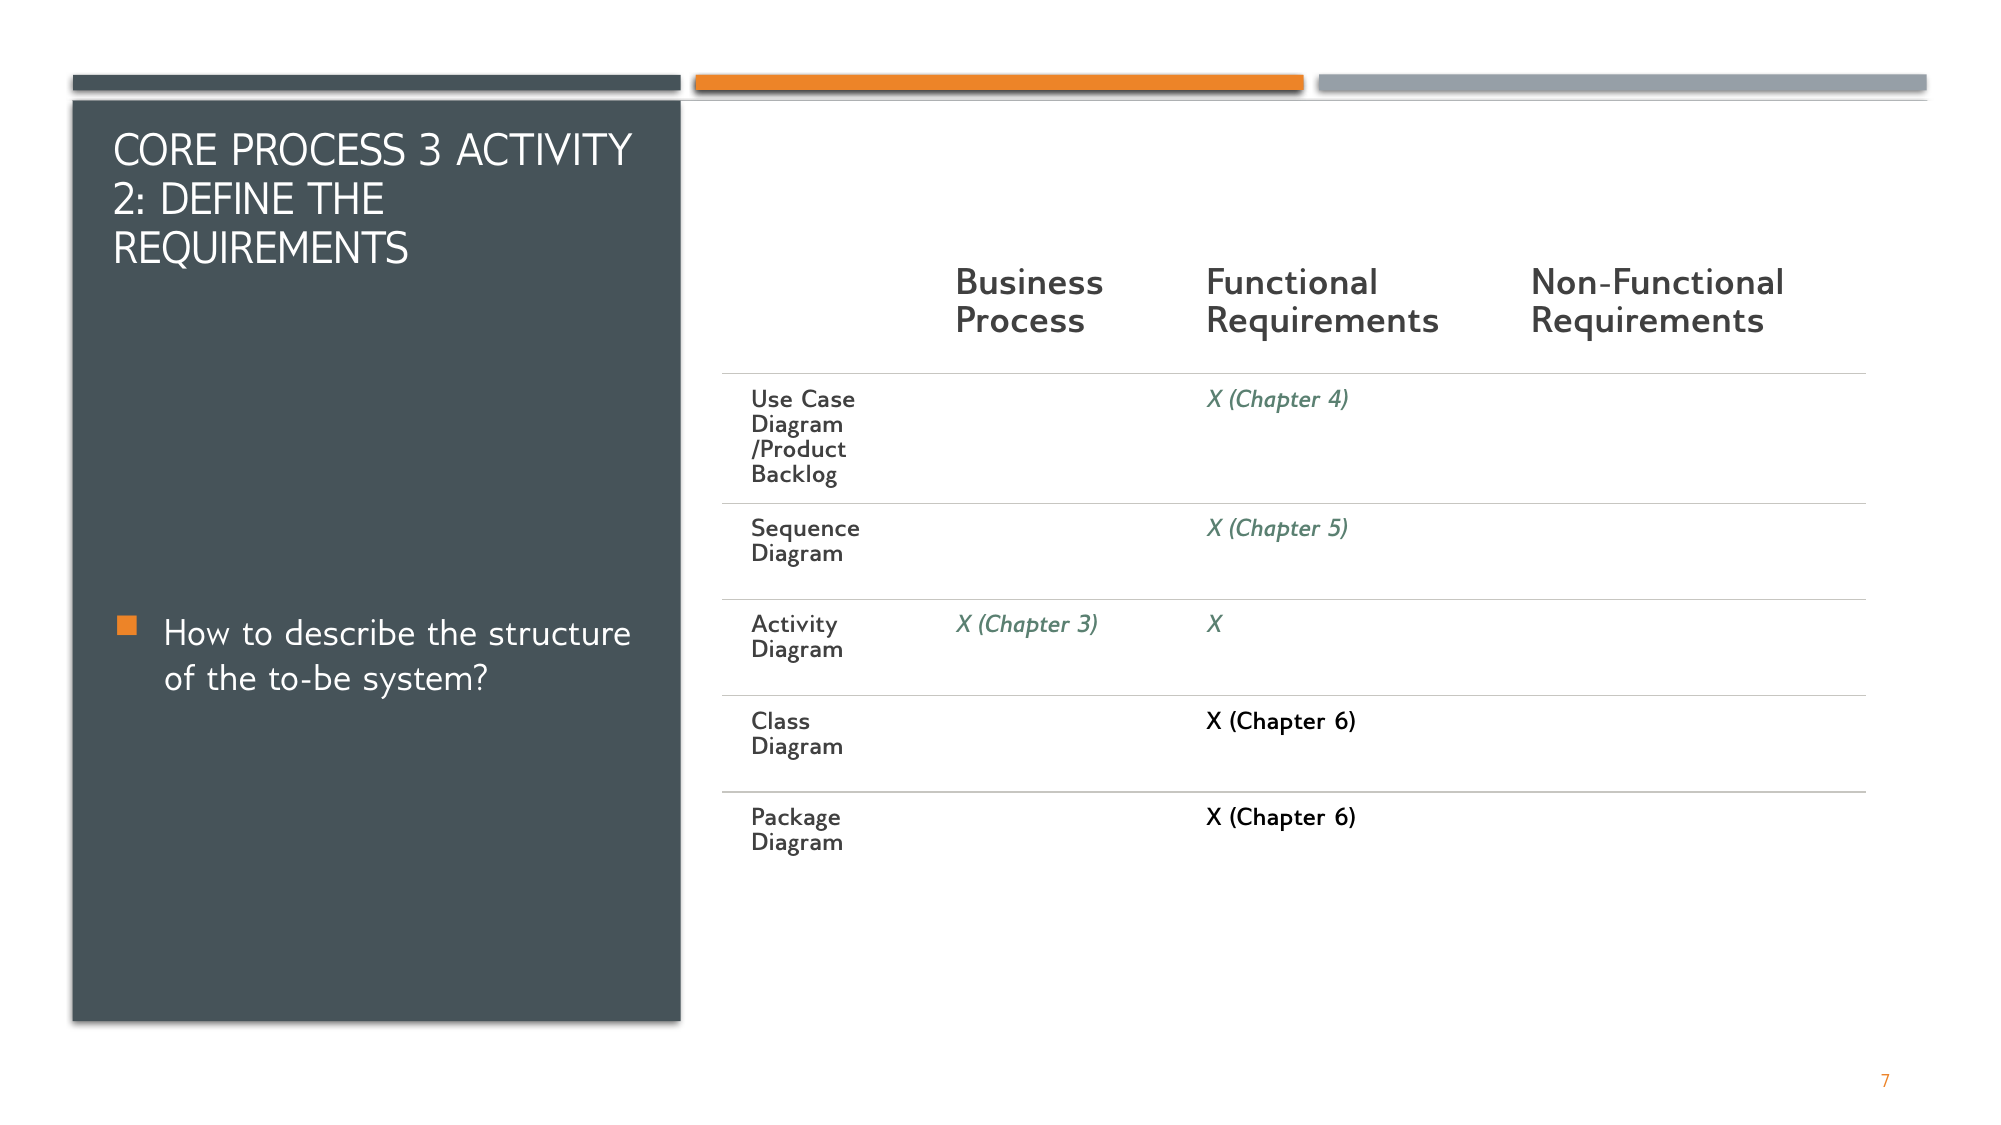

# CORE PROCESS 3 Activity 2: Define the requirements
|  | Business Process | Functional Requirements | Non-Functional Requirements |
| --- | --- | --- | --- |
| Use Case Diagram /Product Backlog |  | X (Chapter 4) |  |
| Sequence Diagram |  | X (Chapter 5) |  |
| Activity Diagram | X (Chapter 3) | X |  |
| Class Diagram |  | X (Chapter 6) |  |
| Package Diagram |  | X (Chapter 6) |  |
How to describe the structure of the to-be system?
7